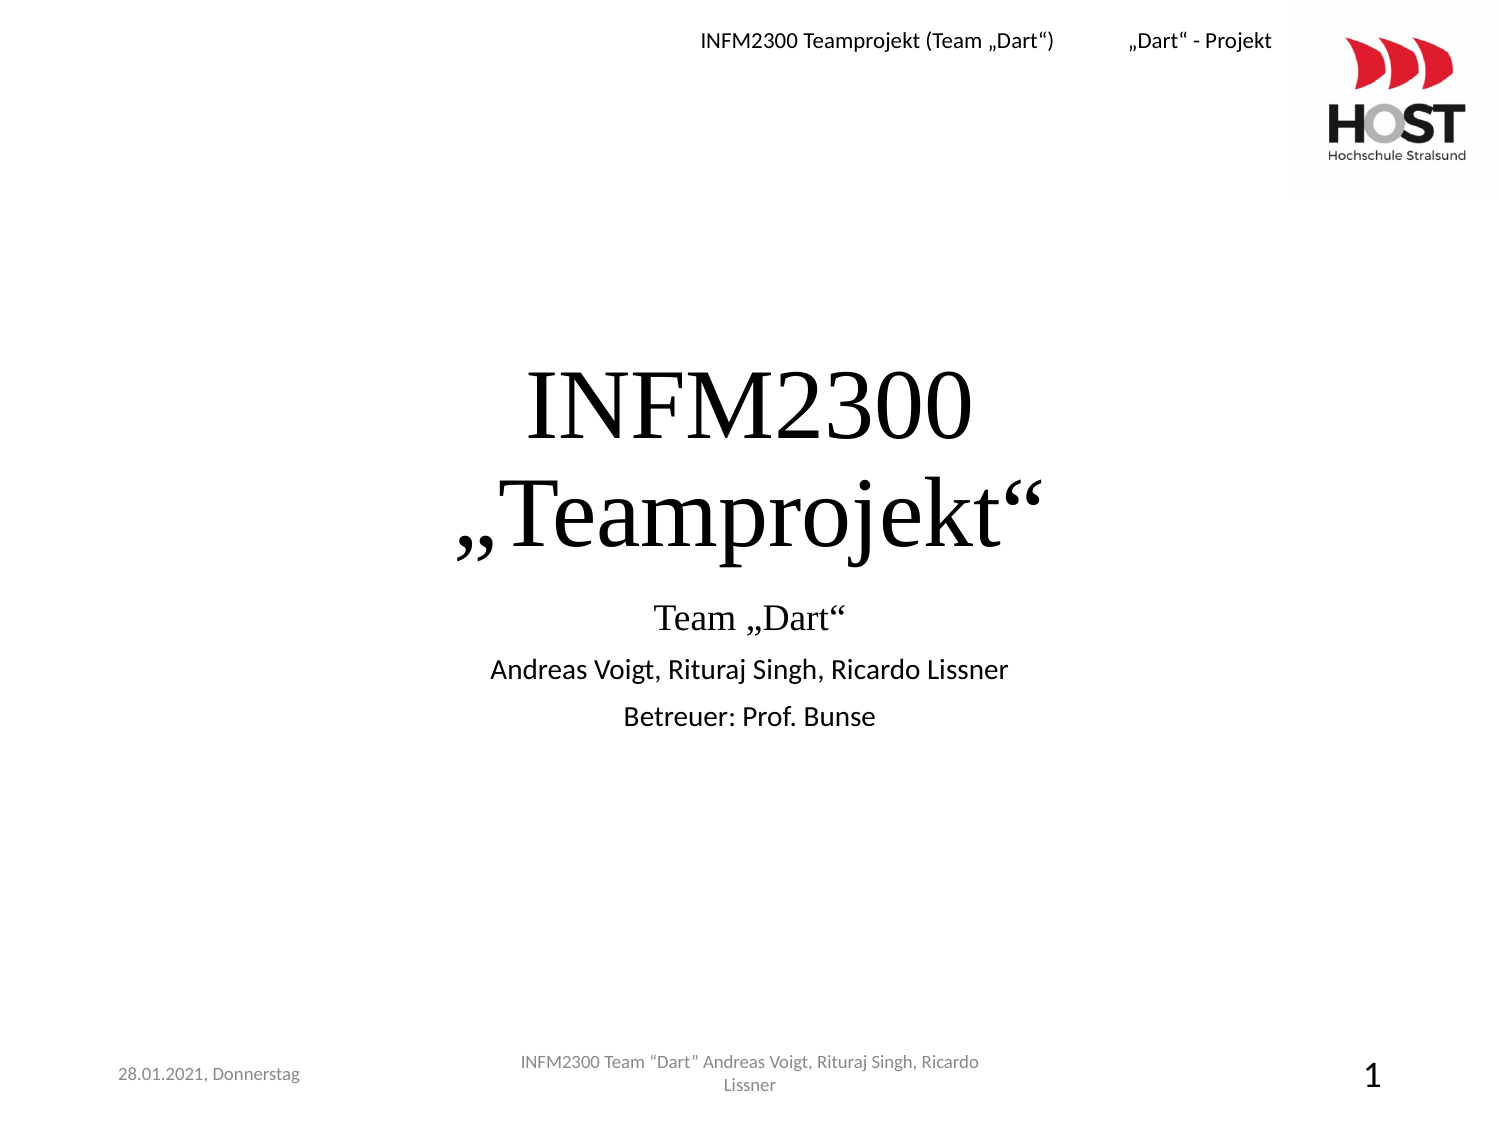

# INFM2300 „Teamprojekt“
Team „Dart“
Andreas Voigt, Rituraj Singh, Ricardo Lissner
Betreuer: Prof. Bunse
28.01.2021, Donnerstag
INFM2300 Team “Dart” Andreas Voigt, Rituraj Singh, Ricardo Lissner
1